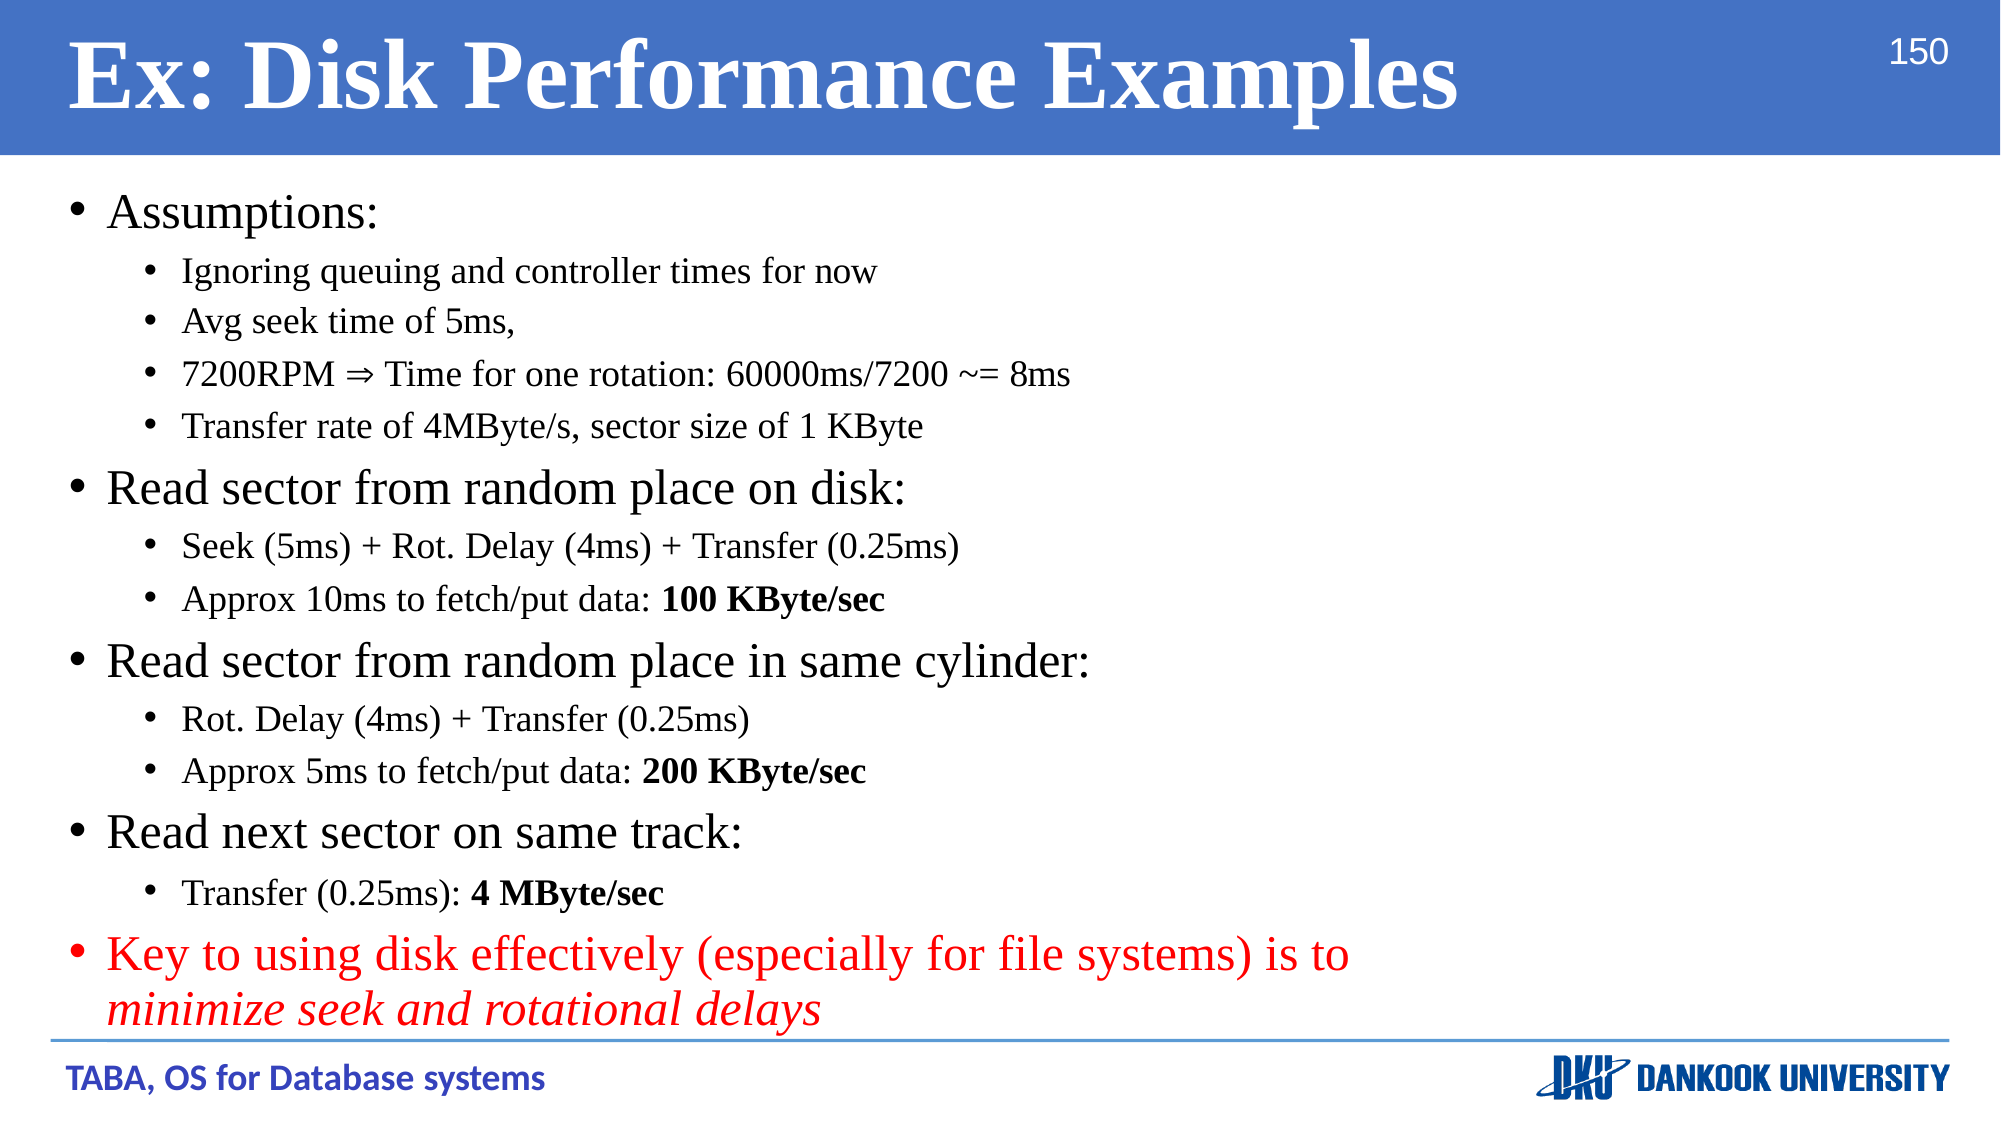

# Ex: Disk Performance Examples
150
Assumptions:
Ignoring queuing and controller times for now
Avg seek time of 5ms,
7200RPM ⇒ Time for one rotation: 60000ms/7200 ~= 8ms
Transfer rate of 4MByte/s, sector size of 1 KByte
Read sector from random place on disk:
Seek (5ms) + Rot. Delay (4ms) + Transfer (0.25ms)
Approx 10ms to fetch/put data: 100 KByte/sec
Read sector from random place in same cylinder:
Rot. Delay (4ms) + Transfer (0.25ms)
Approx 5ms to fetch/put data: 200 KByte/sec
Read next sector on same track:
Transfer (0.25ms): 4 MByte/sec
Key to using disk effectively (especially for file systems) is to minimize seek and rotational delays
TABA, OS for Database systems